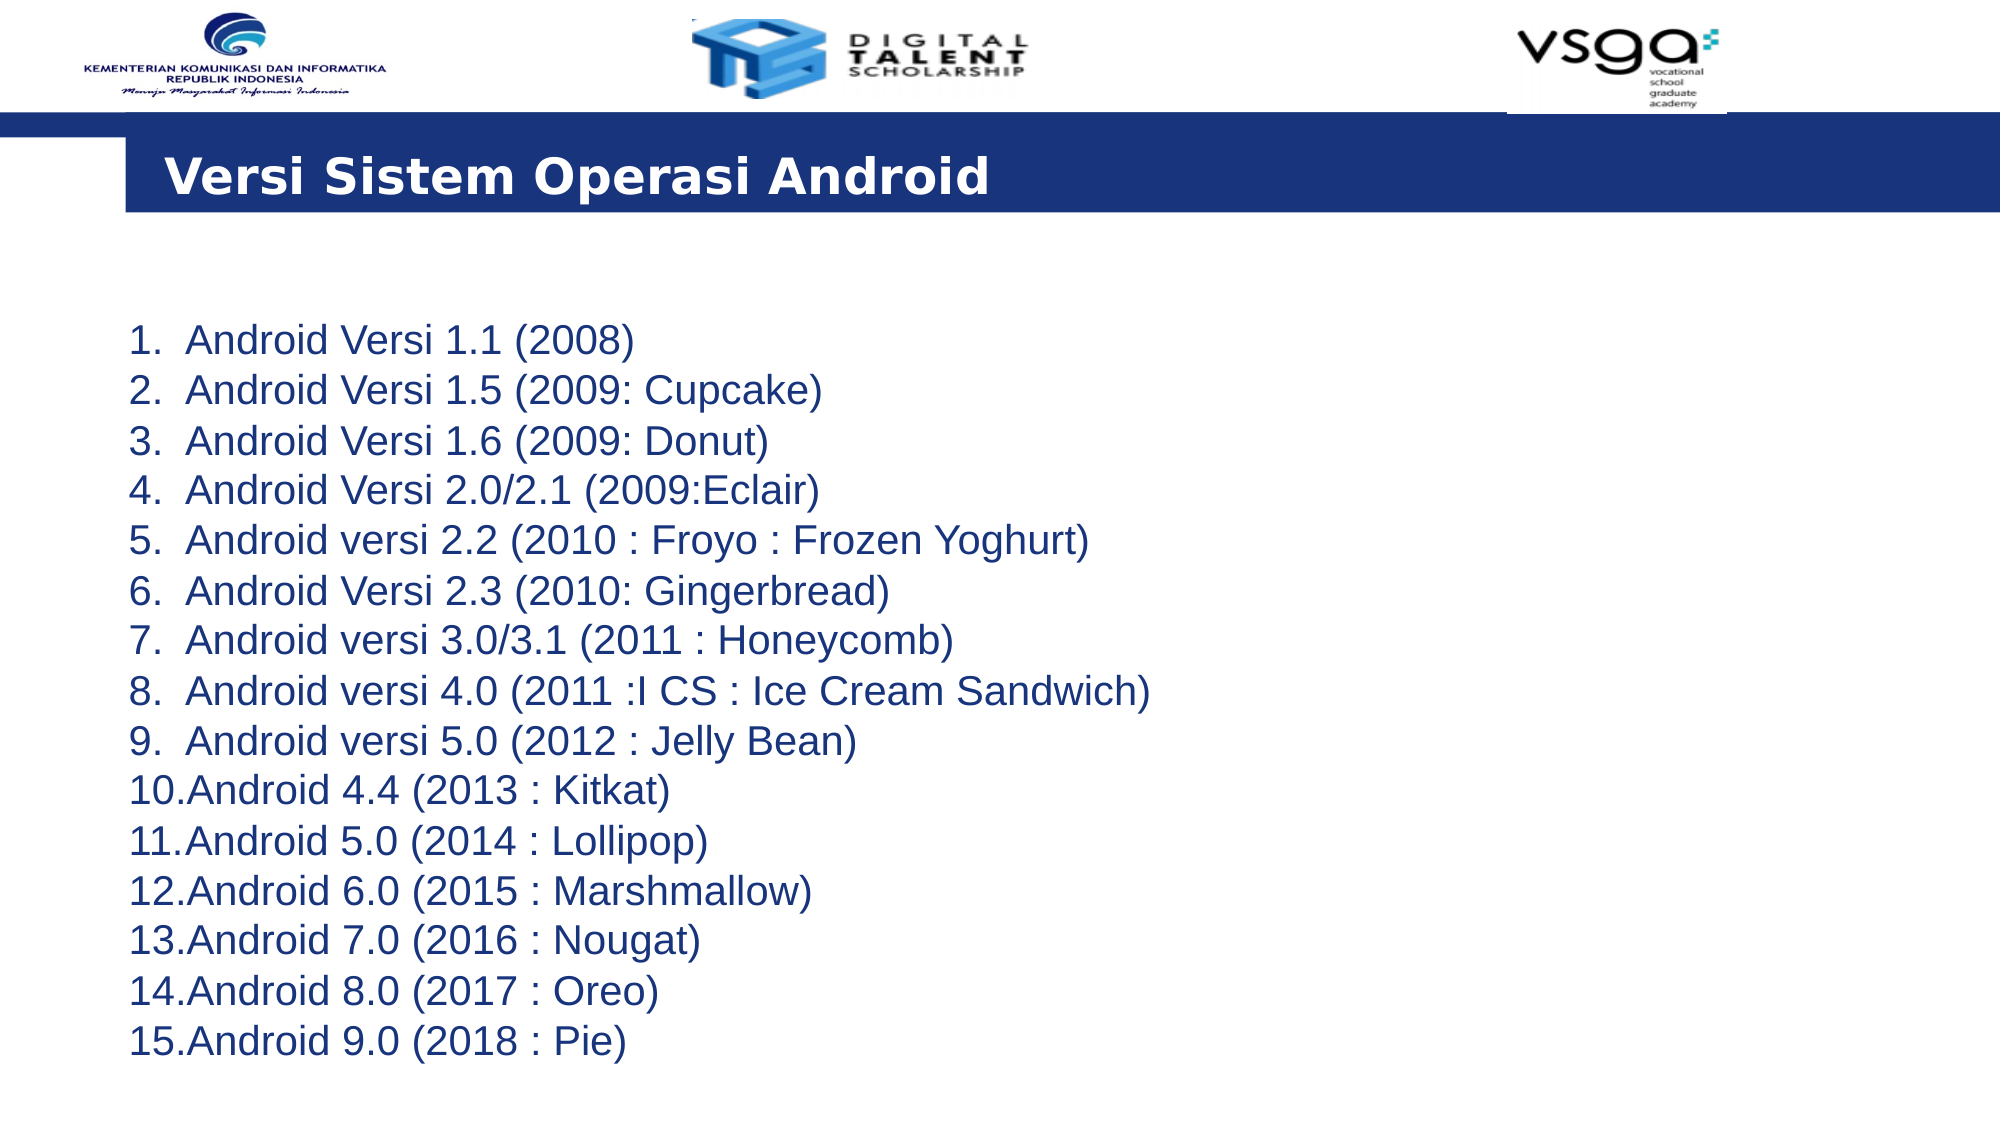

Versi Sistem Operasi Android					                 			 Pelatihan
Android Versi 1.1 (2008)
Android Versi 1.5 (2009: Cupcake)
Android Versi 1.6 (2009: Donut)
Android Versi 2.0/2.1 (2009:Eclair)
Android versi 2.2 (2010 : Froyo : Frozen Yoghurt)
Android Versi 2.3 (2010: Gingerbread)
Android versi 3.0/3.1 (2011 : Honeycomb)
Android versi 4.0 (2011 :I CS : Ice Cream Sandwich)
Android versi 5.0 (2012 : Jelly Bean)
Android 4.4 (2013 : Kitkat)
Android 5.0 (2014 : Lollipop)
Android 6.0 (2015 : Marshmallow)
Android 7.0 (2016 : Nougat)
Android 8.0 (2017 : Oreo)
Android 9.0 (2018 : Pie)